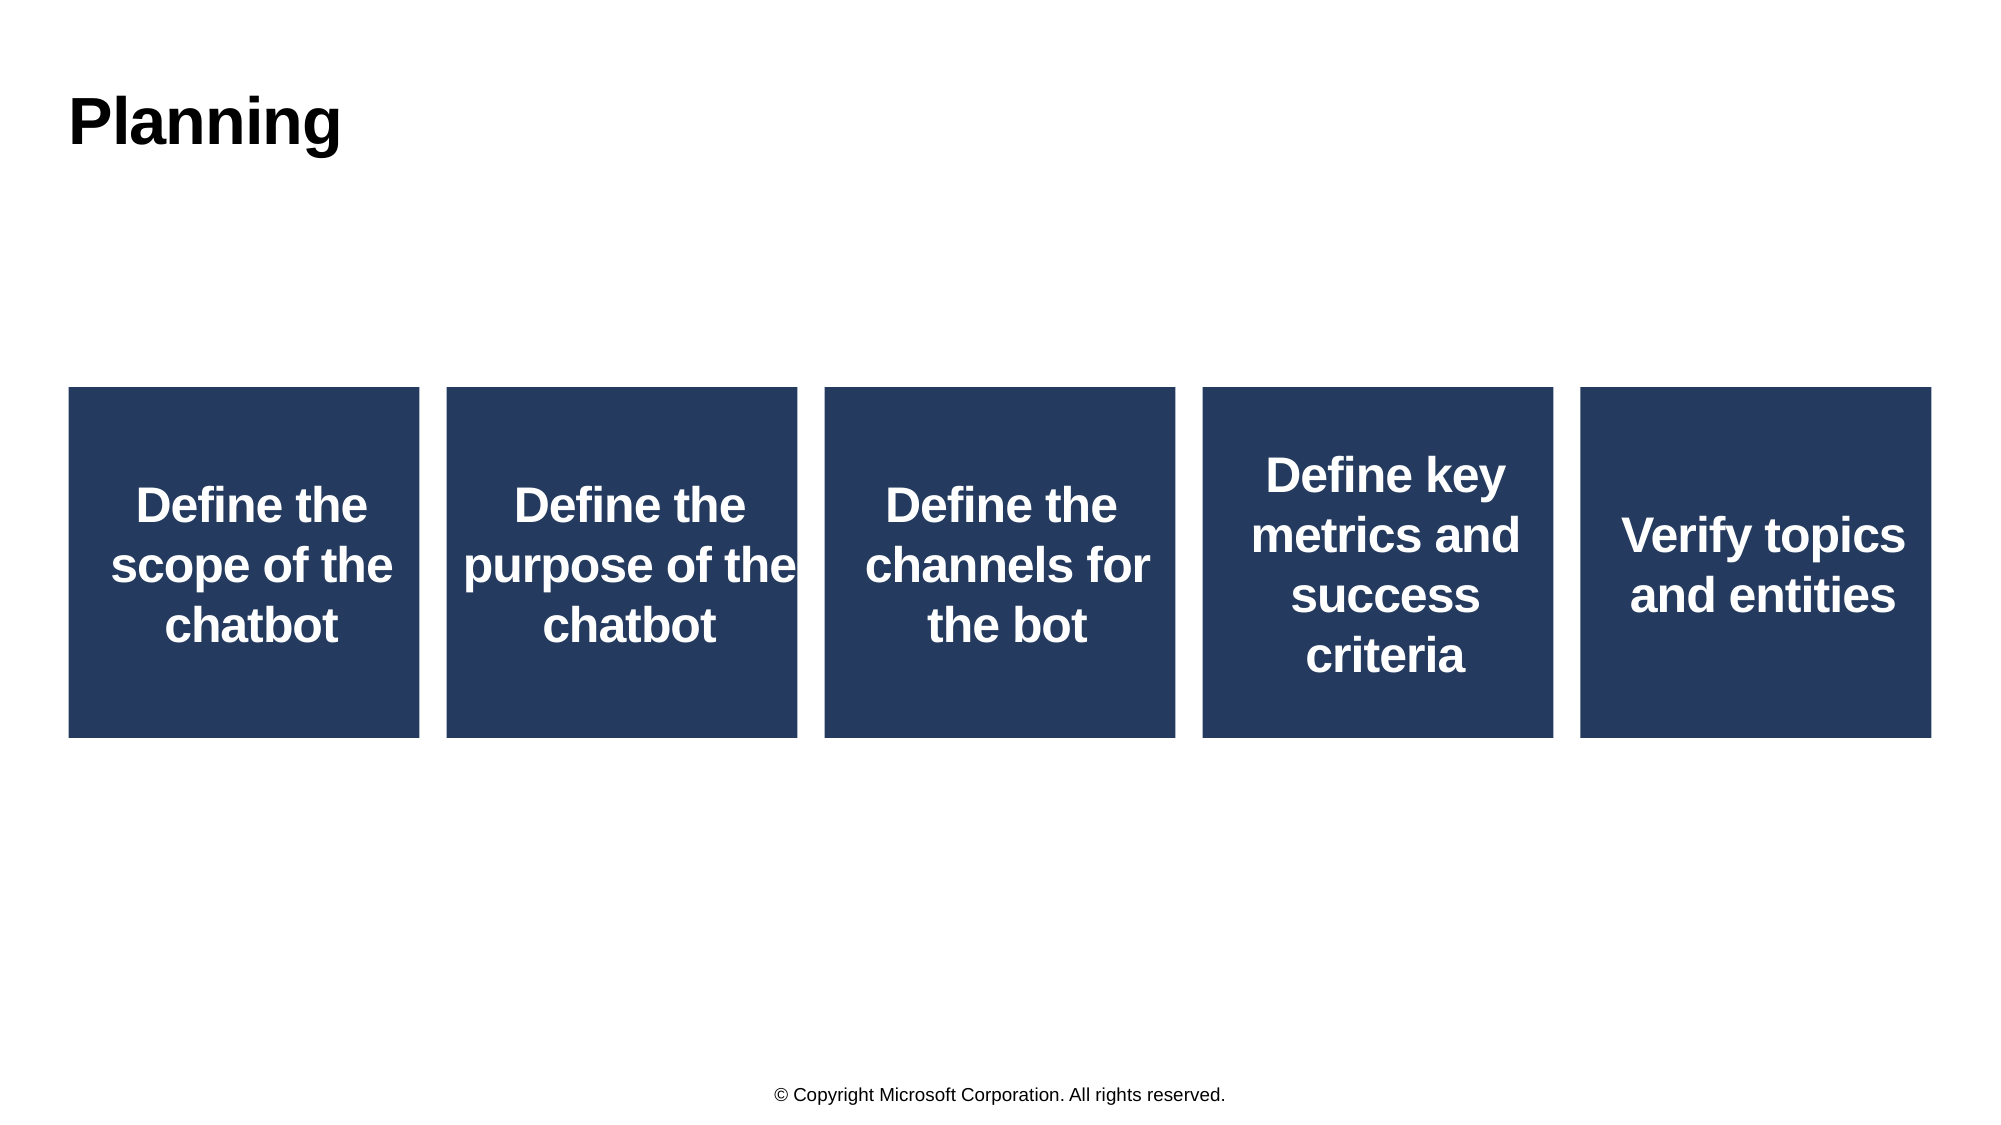

# Planning
Define the scope of the chatbot
Define the purpose of the chatbot
Define the  channels for the bot
Define key metrics and success criteria
Verify topics and entities